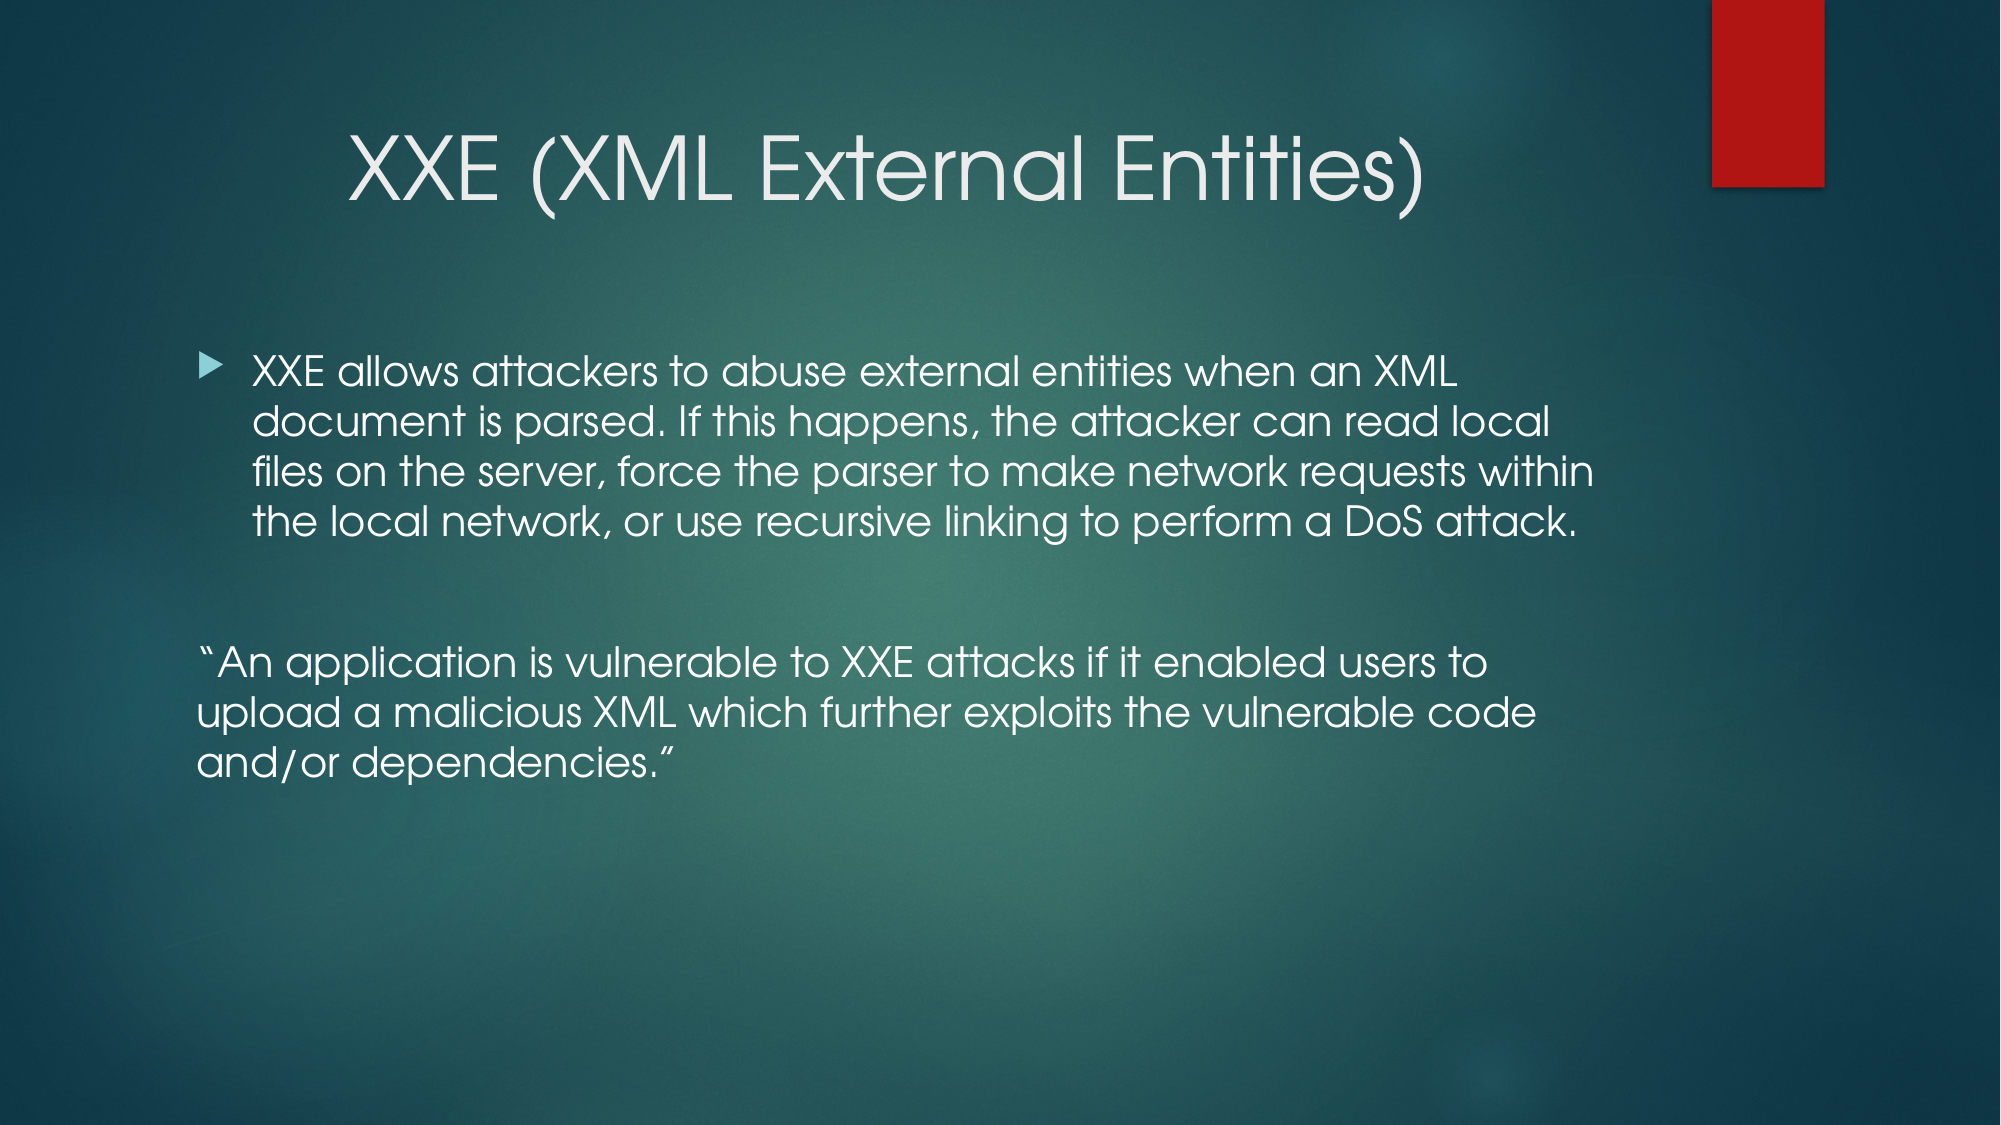

# XXE (XML External Entities)
XXE allows attackers to abuse external entities when an XML document is parsed. If this happens, the attacker can read local files on the server, force the parser to make network requests within the local network, or use recursive linking to perform a DoS attack.

“An application is vulnerable to XXE attacks if it enabled users to upload a malicious XML which further exploits the vulnerable code and/or dependencies.”